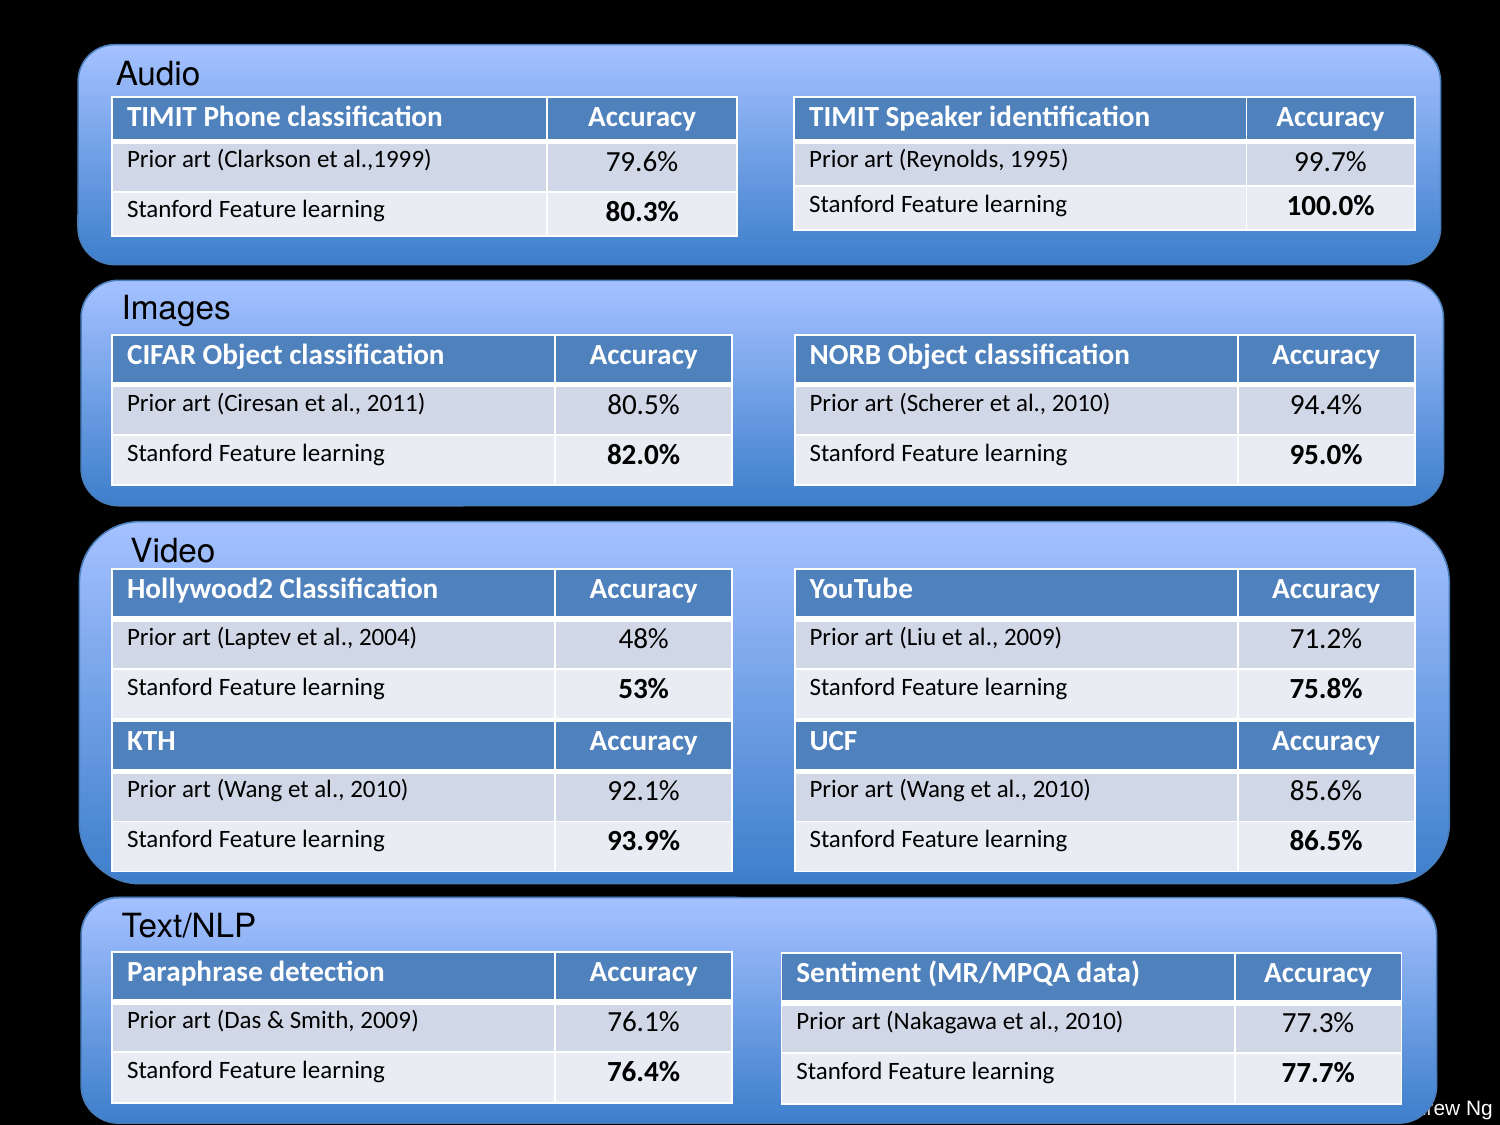

Audio

| TIMIT Phone classification | Accuracy |
| --- | --- |
| Prior art (Clarkson et al.,1999) | 79.6% |
| Stanford Feature learning | 80.3% |
| TIMIT Speaker identification | Accuracy |
| --- | --- |
| Prior art (Reynolds, 1995) | 99.7% |
| Stanford Feature learning | 100.0% |
Images

| CIFAR Object classification | Accuracy |
| --- | --- |
| Prior art (Ciresan et al., 2011) | 80.5% |
| Stanford Feature learning | 82.0% |
| NORB Object classification | Accuracy |
| --- | --- |
| Prior art (Scherer et al., 2010) | 94.4% |
| Stanford Feature learning | 95.0% |
Galaxy

Video
| Hollywood2 Classification | Accuracy |
| --- | --- |
| Prior art (Laptev et al., 2004) | 48% |
| Stanford Feature learning | 53% |
| YouTube | Accuracy |
| --- | --- |
| Prior art (Liu et al., 2009) | 71.2% |
| Stanford Feature learning | 75.8% |
| KTH | Accuracy |
| --- | --- |
| Prior art (Wang et al., 2010) | 92.1% |
| Stanford Feature learning | 93.9% |
| UCF | Accuracy |
| --- | --- |
| Prior art (Wang et al., 2010) | 85.6% |
| Stanford Feature learning | 86.5% |
Text/NLP
Multimodal (audio/video)

| AVLetters Lip reading | Accuracy |
| --- | --- |
| Prior art (Zhao et al., 2009) | 58.9% |
| Stanford Feature learning | 65.8% |
| Paraphrase detection | Accuracy |
| --- | --- |
| Prior art (Das & Smith, 2009) | 76.1% |
| Stanford Feature learning | 76.4% |
| Sentiment (MR/MPQA data) | Accuracy |
| --- | --- |
| Prior art (Nakagawa et al., 2010) | 77.3% |
| Stanford Feature learning | 77.7% |